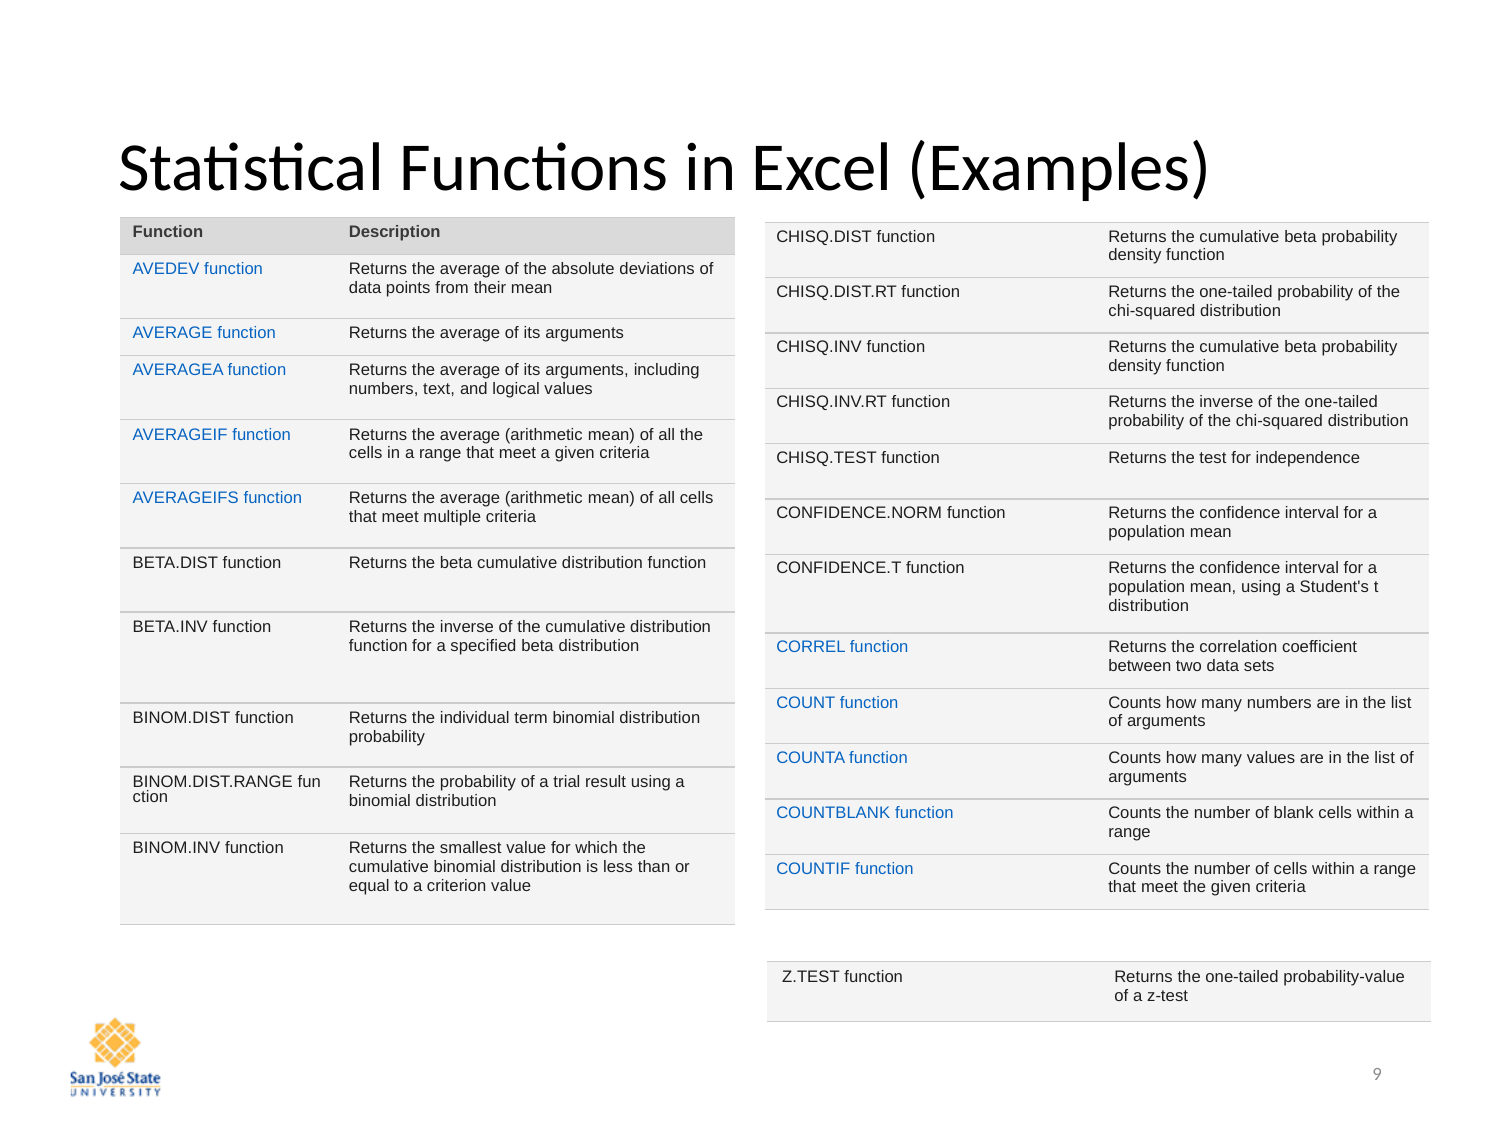

# Statistical Functions in Excel (Examples)
| Function | Description |
| --- | --- |
| AVEDEV function | Returns the average of the absolute deviations of data points from their mean |
| AVERAGE function | Returns the average of its arguments |
| AVERAGEA function | Returns the average of its arguments, including numbers, text, and logical values |
| AVERAGEIF function | Returns the average (arithmetic mean) of all the cells in a range that meet a given criteria |
| AVERAGEIFS function | Returns the average (arithmetic mean) of all cells that meet multiple criteria |
| BETA.DIST function | Returns the beta cumulative distribution function |
| BETA.INV function | Returns the inverse of the cumulative distribution function for a specified beta distribution |
| BINOM.DIST function | Returns the individual term binomial distribution probability |
| BINOM.DIST.RANGE function | Returns the probability of a trial result using a binomial distribution |
| BINOM.INV function | Returns the smallest value for which the cumulative binomial distribution is less than or equal to a criterion value |
| CHISQ.DIST function | Returns the cumulative beta probability density function |
| --- | --- |
| CHISQ.DIST.RT function | Returns the one-tailed probability of the chi-squared distribution |
| CHISQ.INV function | Returns the cumulative beta probability density function |
| CHISQ.INV.RT function | Returns the inverse of the one-tailed probability of the chi-squared distribution |
| CHISQ.TEST function | Returns the test for independence |
| CONFIDENCE.NORM function | Returns the confidence interval for a population mean |
| CONFIDENCE.T function | Returns the confidence interval for a population mean, using a Student's t distribution |
| CORREL function | Returns the correlation coefficient between two data sets |
| COUNT function | Counts how many numbers are in the list of arguments |
| COUNTA function | Counts how many values are in the list of arguments |
| COUNTBLANK function | Counts the number of blank cells within a range |
| COUNTIF function | Counts the number of cells within a range that meet the given criteria |
| Z.TEST function | Returns the one-tailed probability-value of a z-test |
| --- | --- |
9